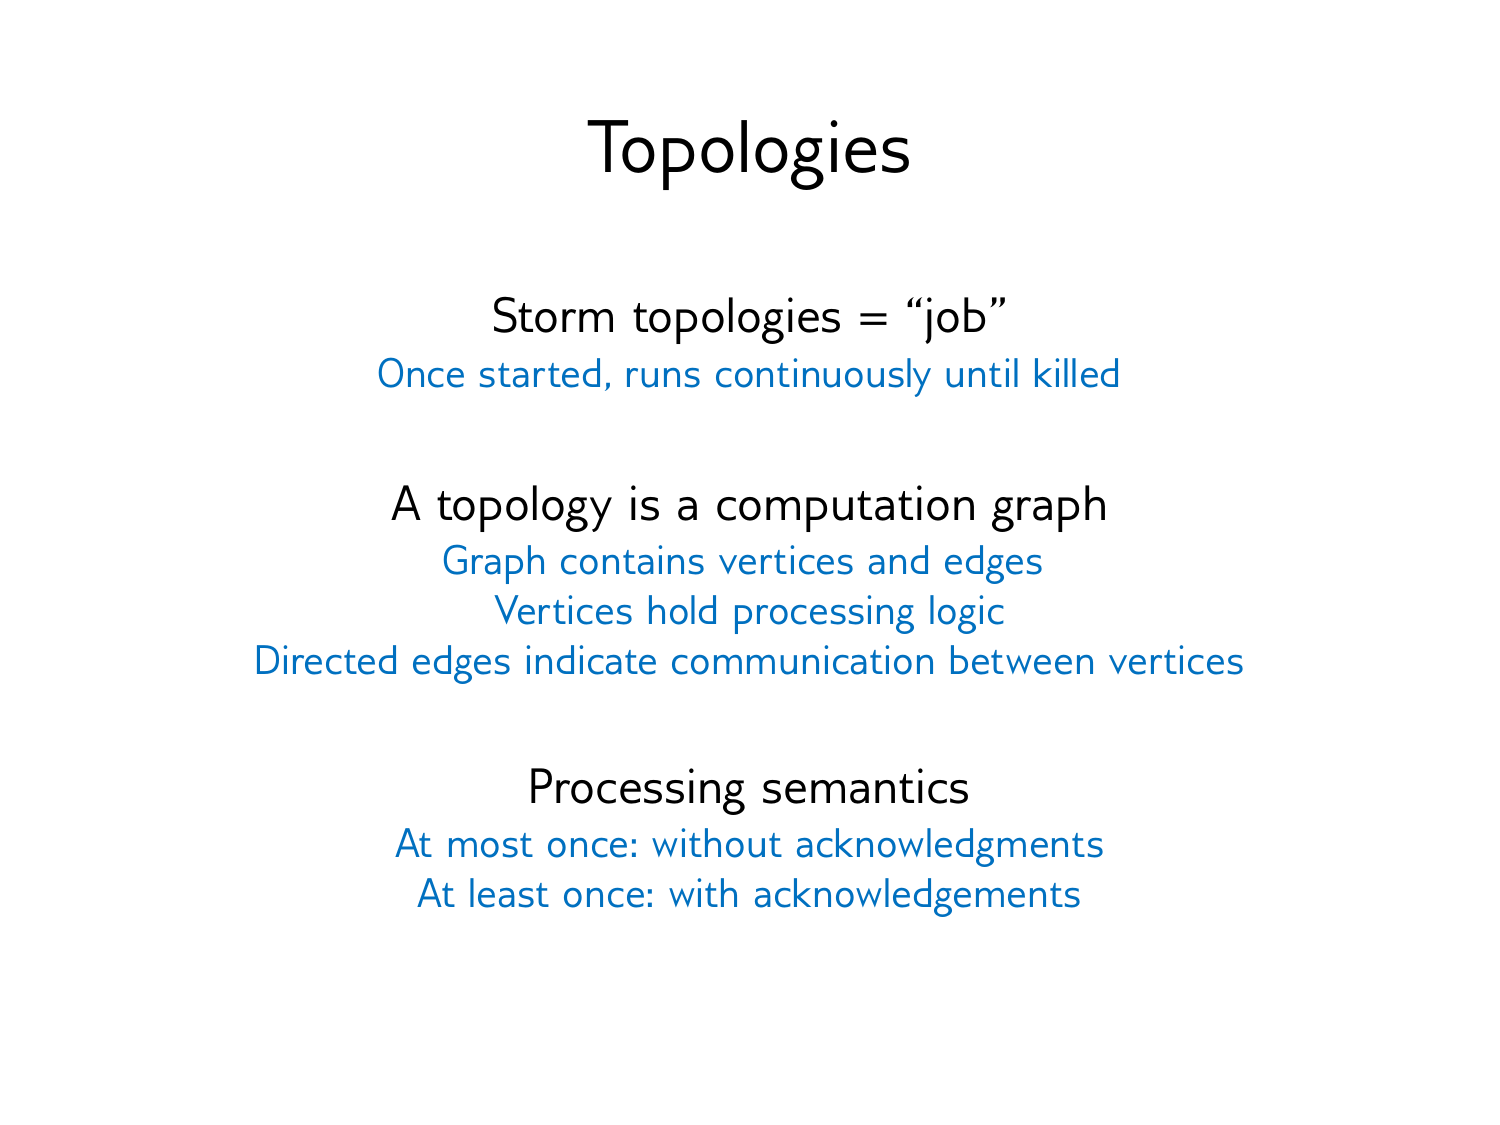

Topologies
Storm topologies = “job”
Once started, runs continuously until killed
A topology is a computation graph
Graph contains vertices and edges
Vertices hold processing logic
Directed edges indicate communication between vertices
Processing semantics
At most once: without acknowledgments
At least once: with acknowledgements